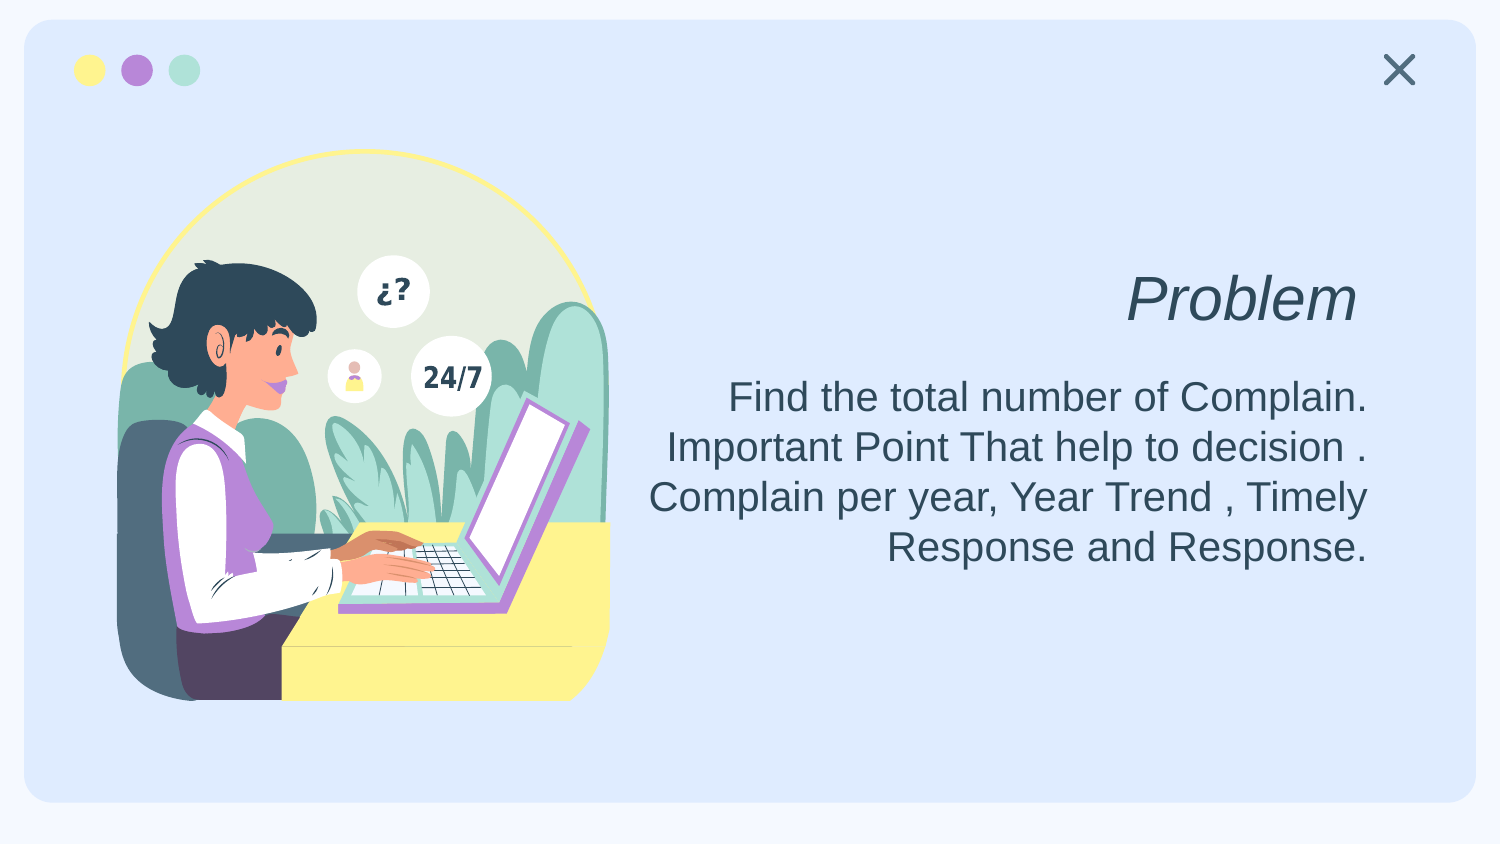

# Problem

Find the total number of Complain. Important Point That help to decision . Complain per year, Year Trend , Timely Response and Response.